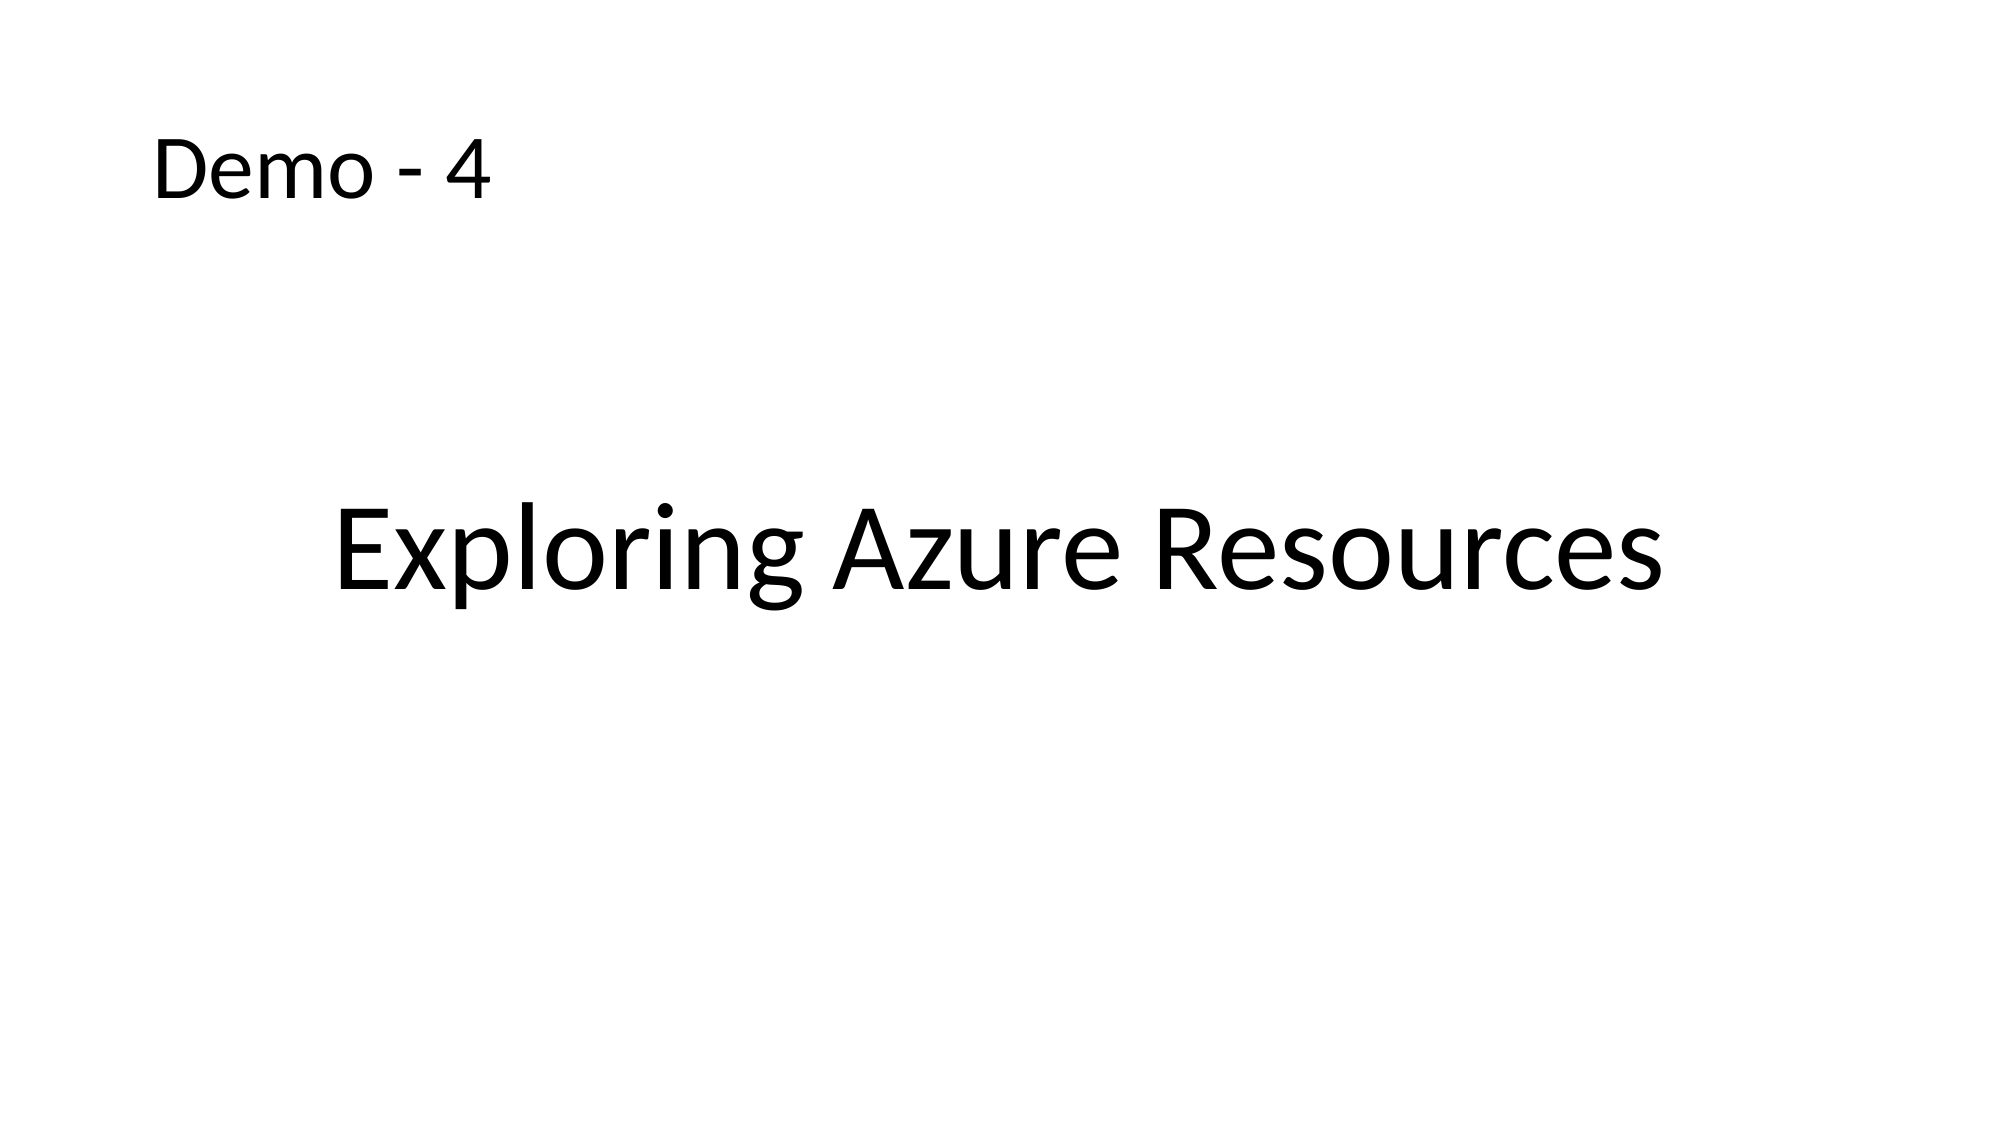

# Demo - 4

Exploring Azure Resources